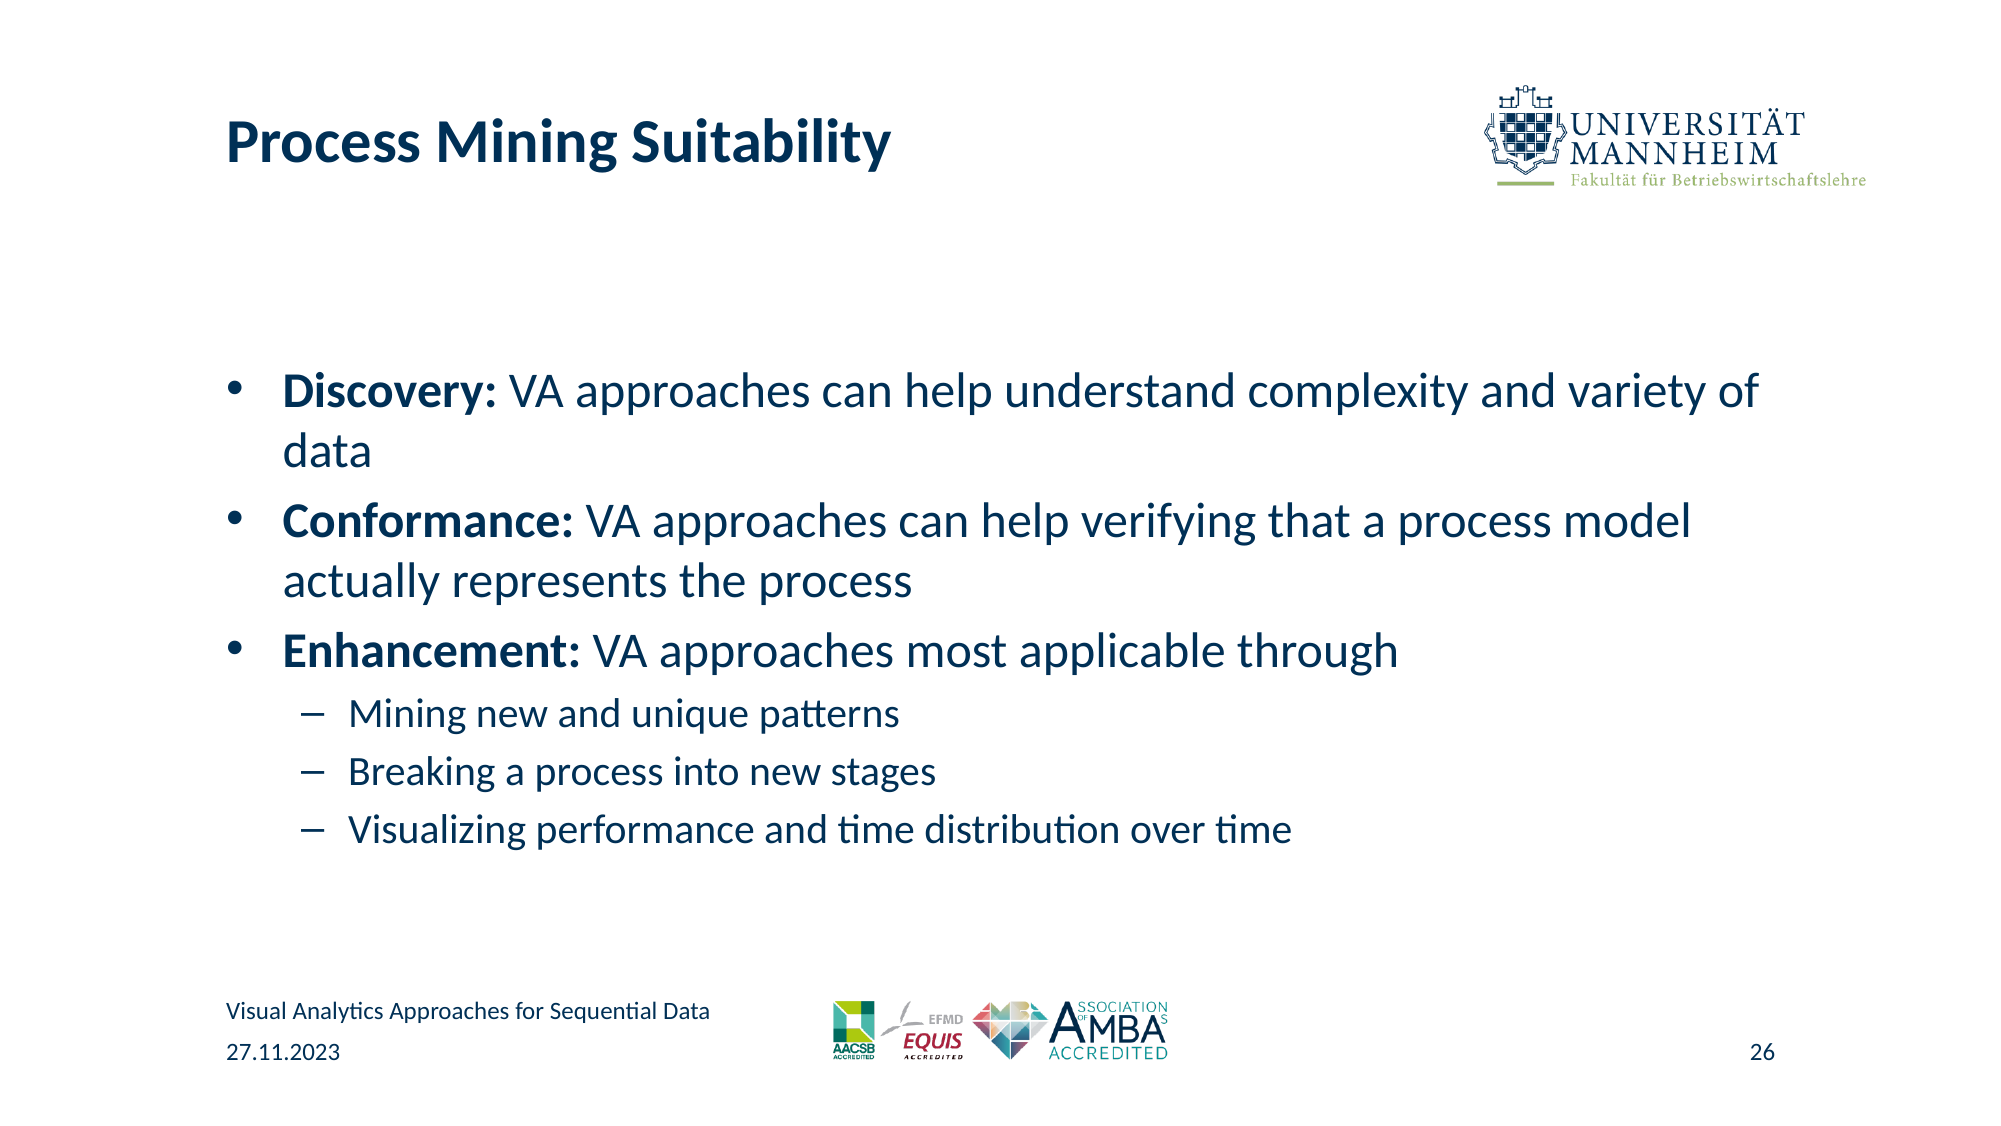

# Process Mining Suitability
Discovery: VA approaches can help understand complexity and variety of data
Conformance: VA approaches can help verifying that a process model actually represents the process
Enhancement: VA approaches most applicable through
Mining new and unique patterns
Breaking a process into new stages
Visualizing performance and time distribution over time
Visual Analytics Approaches for Sequential Data

27.11.2023
26